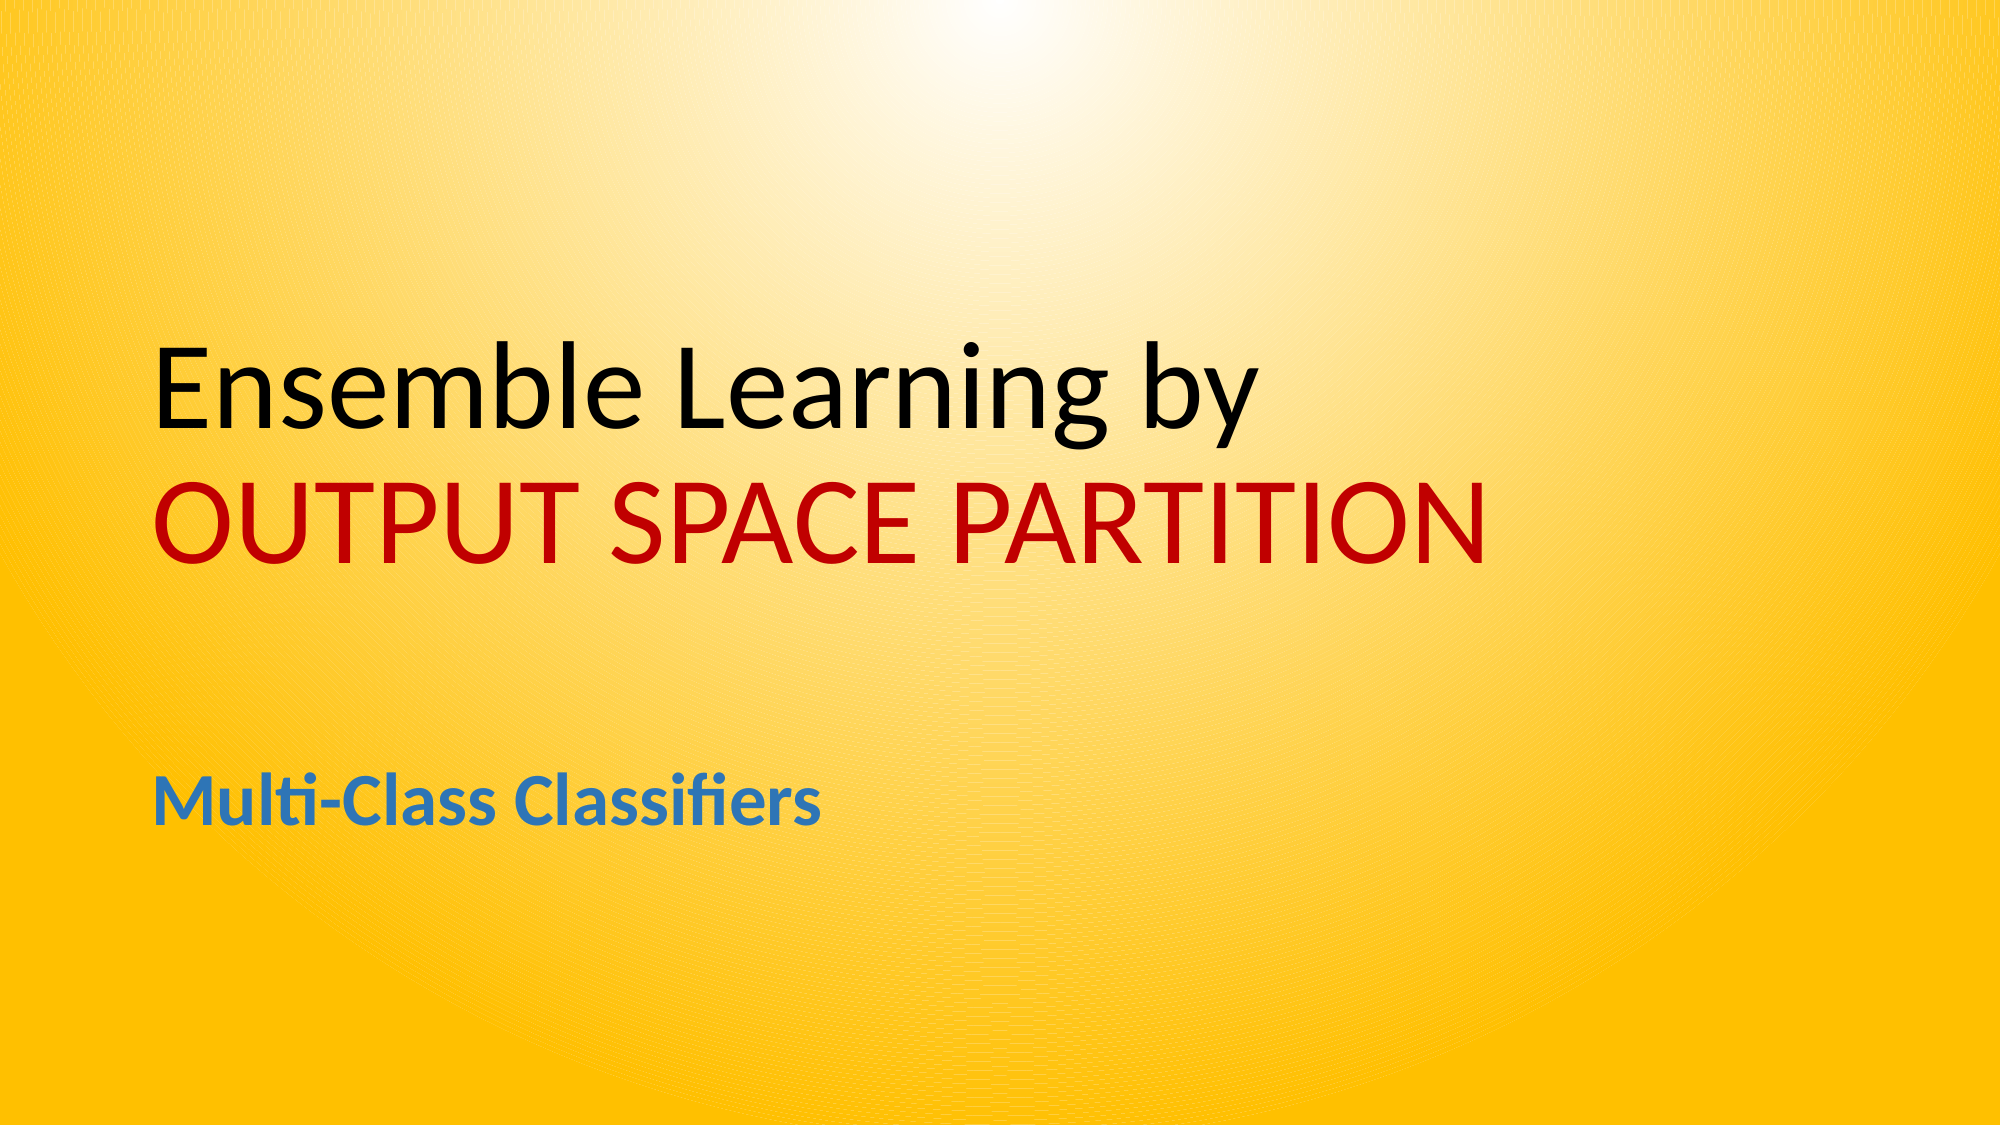

# Ensemble Learning by OUTPUT SPACE PARTITION
Multi-Class Classifiers